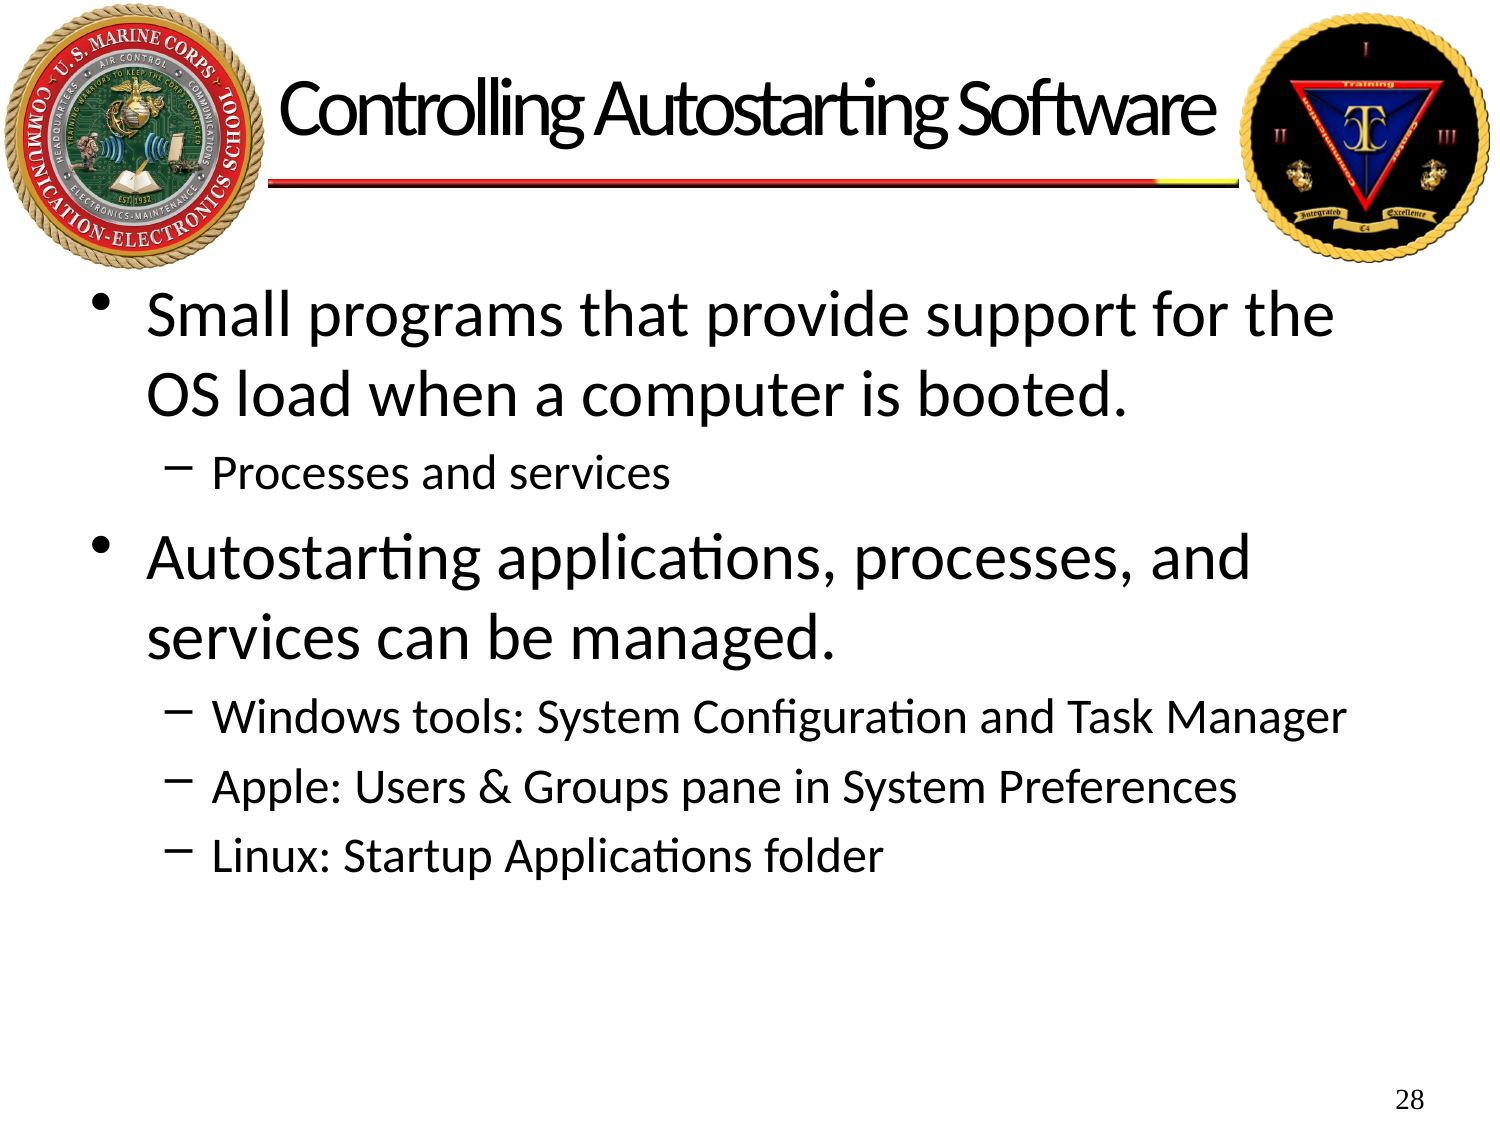

# Controlling Autostarting Software
Small programs that provide support for the OS load when a computer is booted.
Processes and services
Autostarting applications, processes, and services can be managed.
Windows tools: System Configuration and Task Manager
Apple: Users & Groups pane in System Preferences
Linux: Startup Applications folder